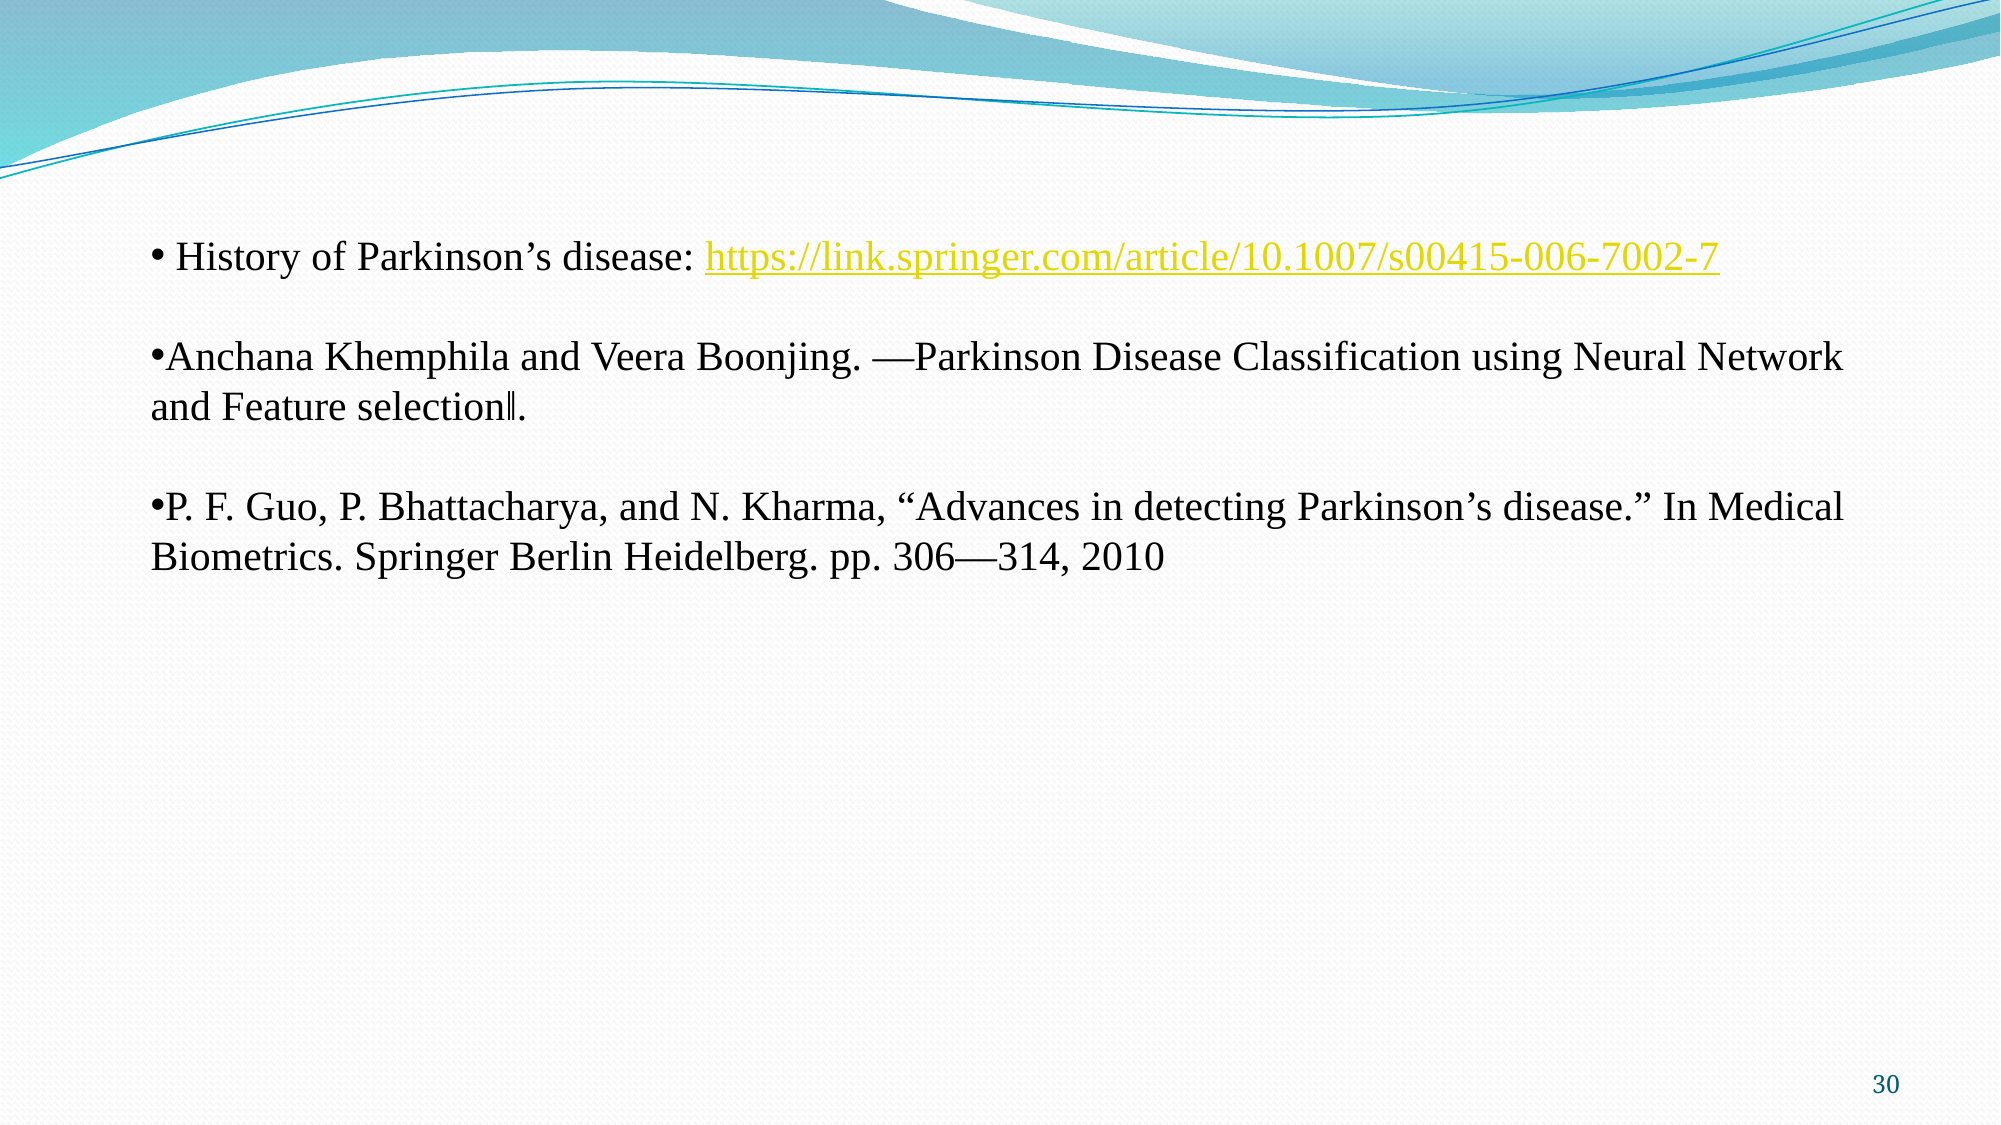

History of Parkinson’s disease: https://link.springer.com/article/10.1007/s00415-006-7002-7

Anchana Khemphila and Veera Boonjing. ―Parkinson Disease Classification using Neural Network and Feature selection‖.

P. F. Guo, P. Bhattacharya, and N. Kharma, “Advances in detecting Parkinson’s disease.” In Medical Biometrics. Springer Berlin Heidelberg. pp. 306—314, 2010

30